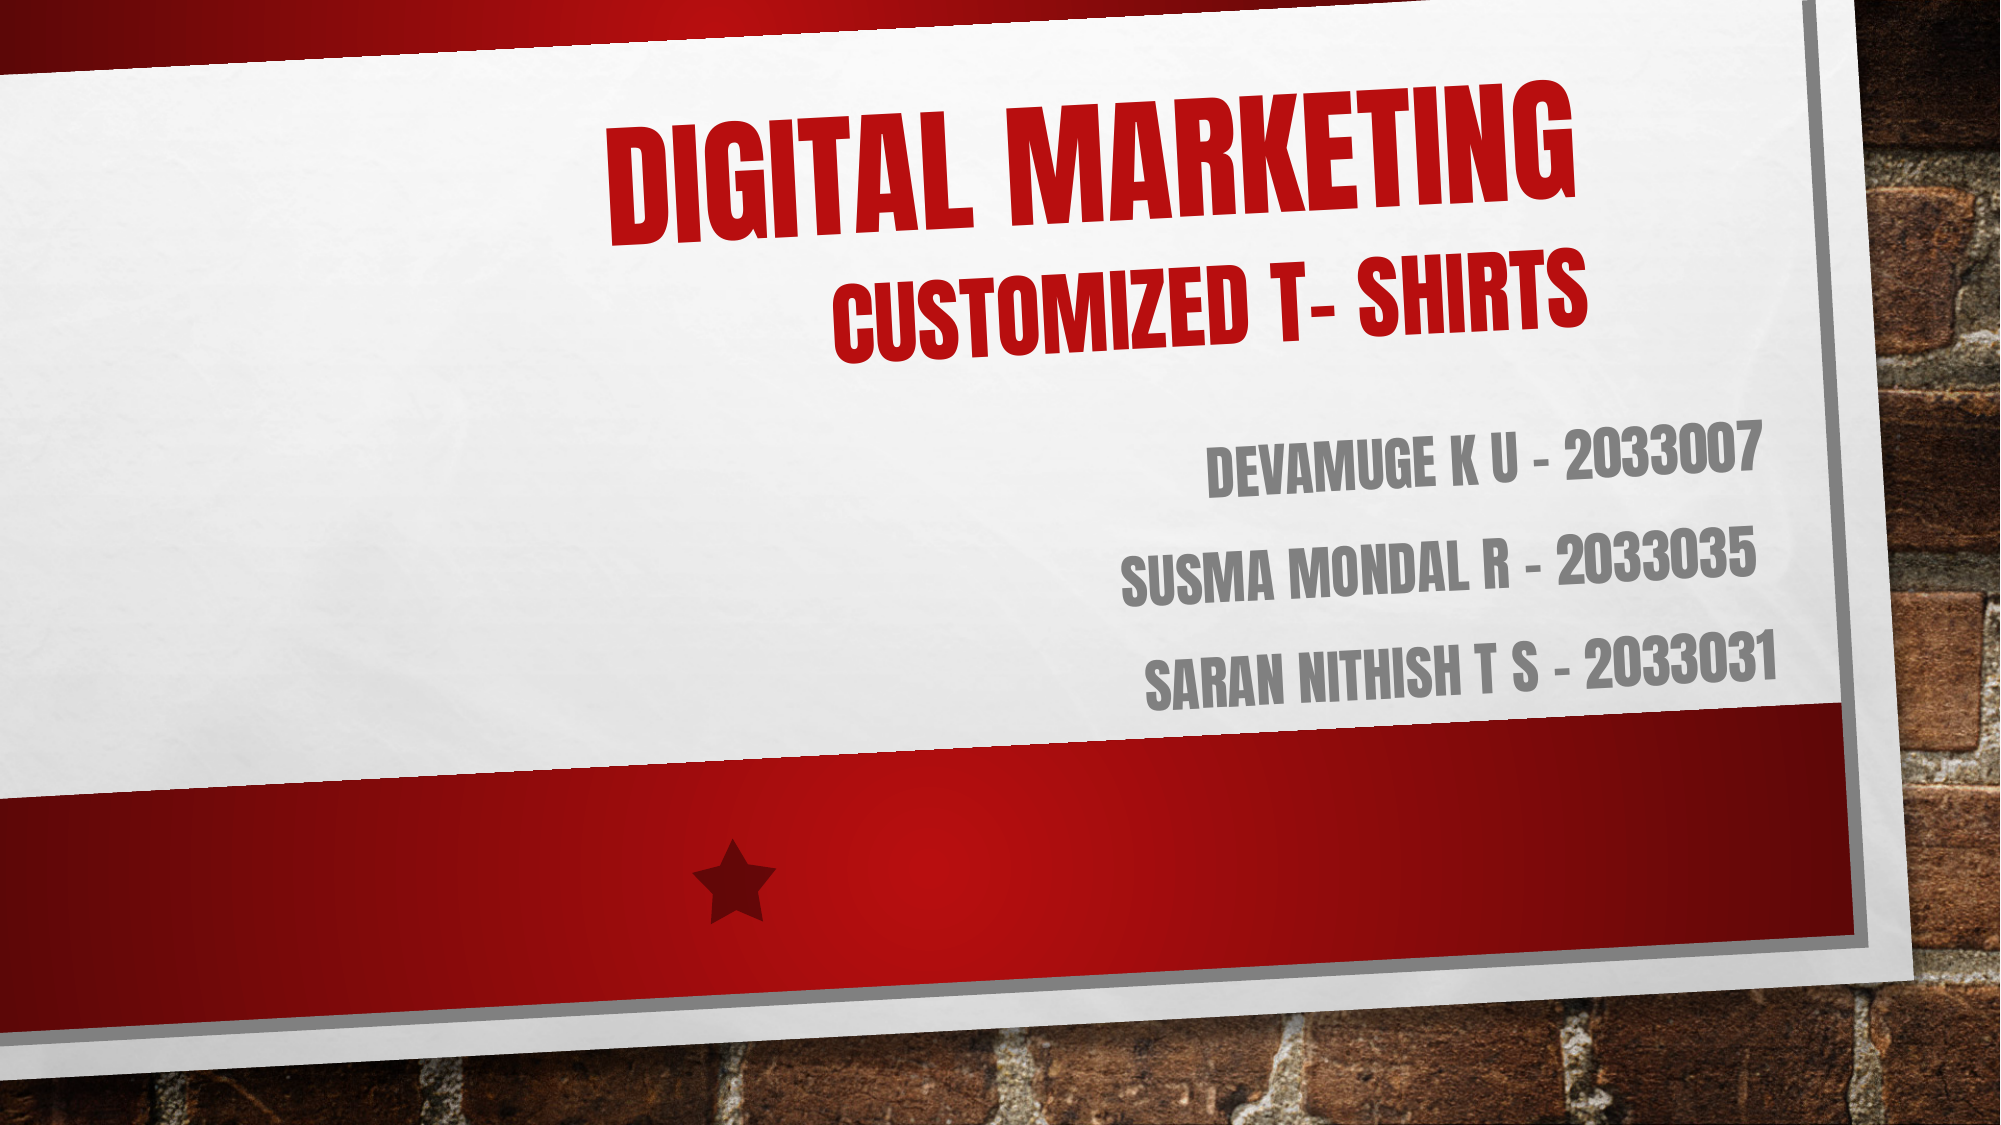

# DIGITAL MARKETING
Customized t- shirts
Devamuge k u - 2033007
Susma mondal r - 2033035
Saran Nithish t s - 2033031